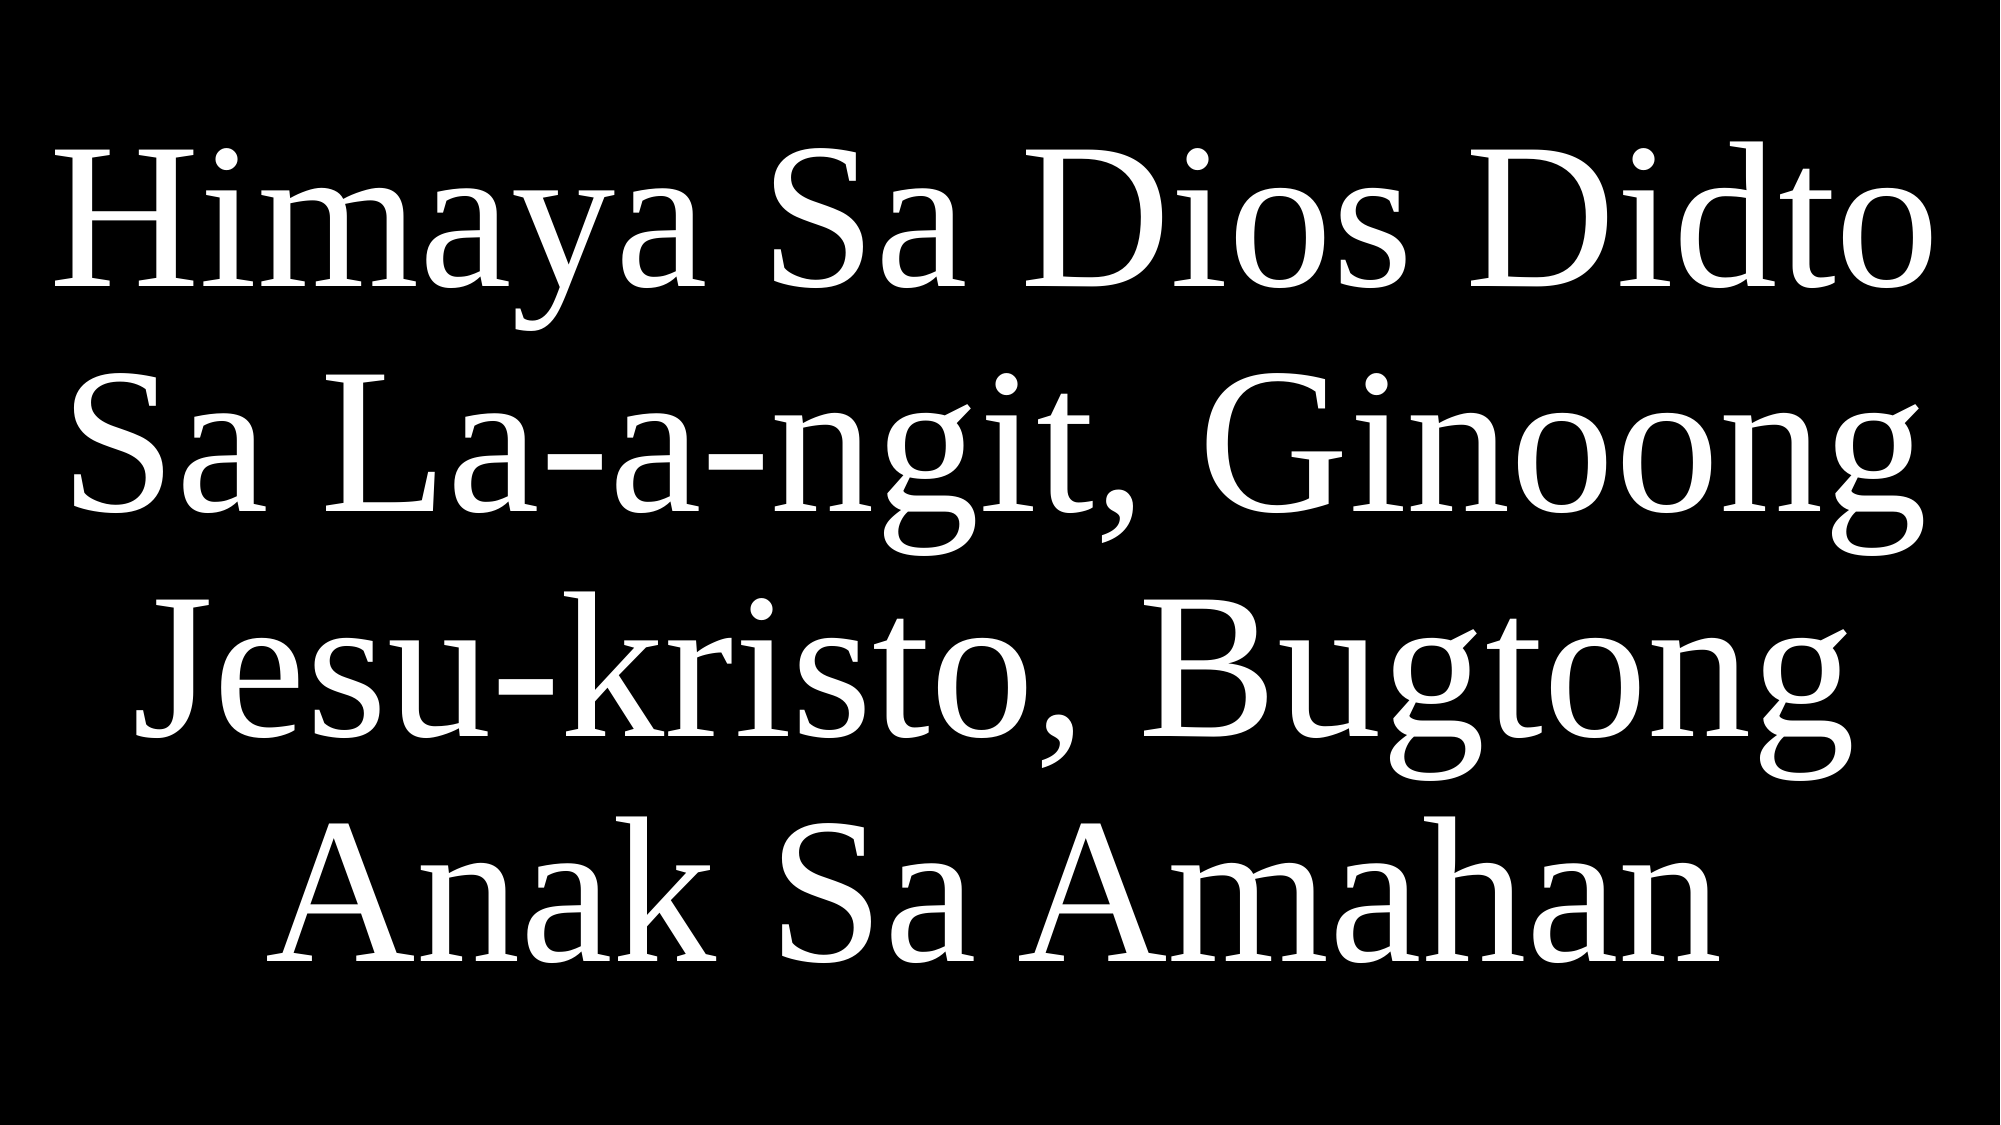

# Himaya Sa Dios Didto Sa La-a-ngit, Ginoong Jesu-kristo, Bugtong Anak Sa Amahan